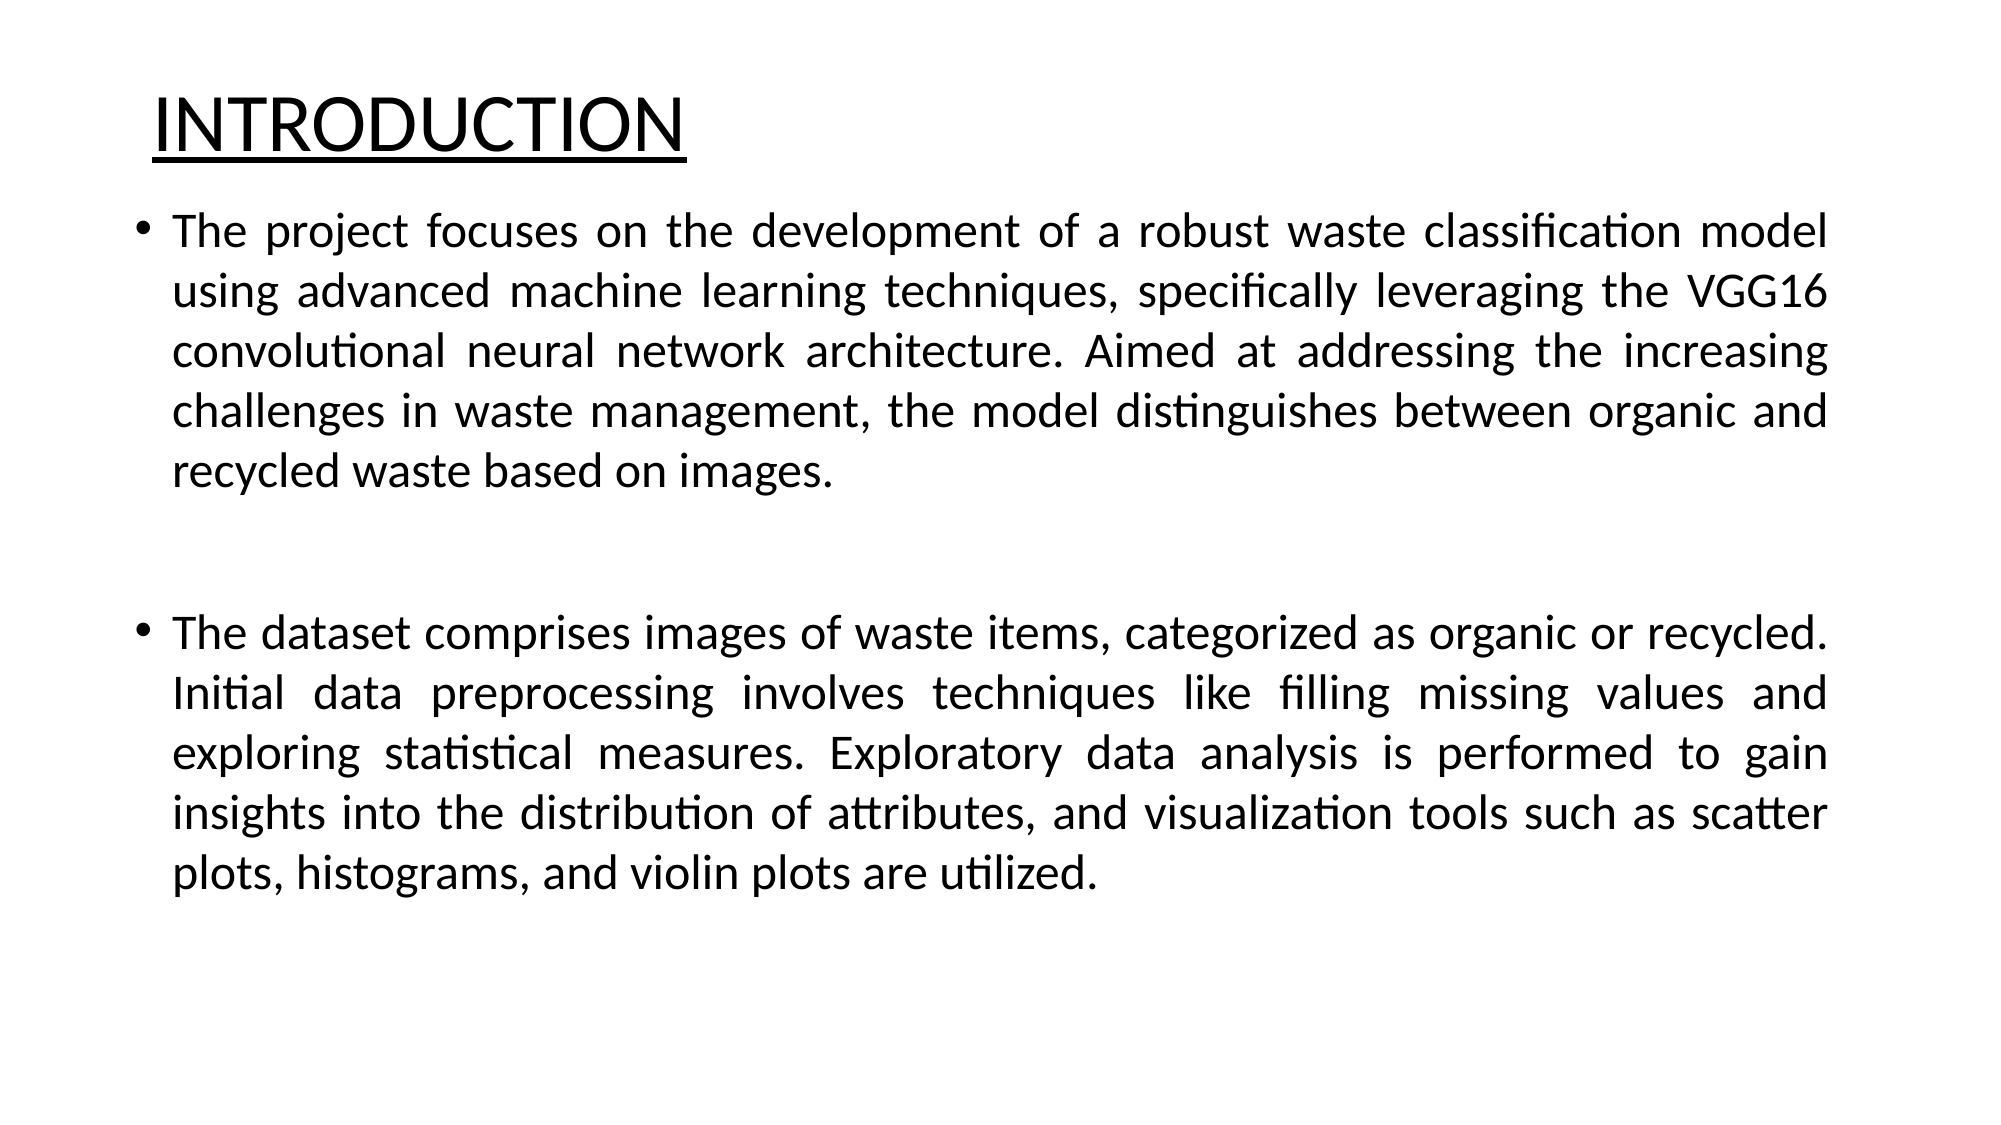

# INTRODUCTION
The project focuses on the development of a robust waste classification model using advanced machine learning techniques, specifically leveraging the VGG16 convolutional neural network architecture. Aimed at addressing the increasing challenges in waste management, the model distinguishes between organic and recycled waste based on images.

The dataset comprises images of waste items, categorized as organic or recycled. Initial data preprocessing involves techniques like filling missing values and exploring statistical measures. Exploratory data analysis is performed to gain insights into the distribution of attributes, and visualization tools such as scatter plots, histograms, and violin plots are utilized.